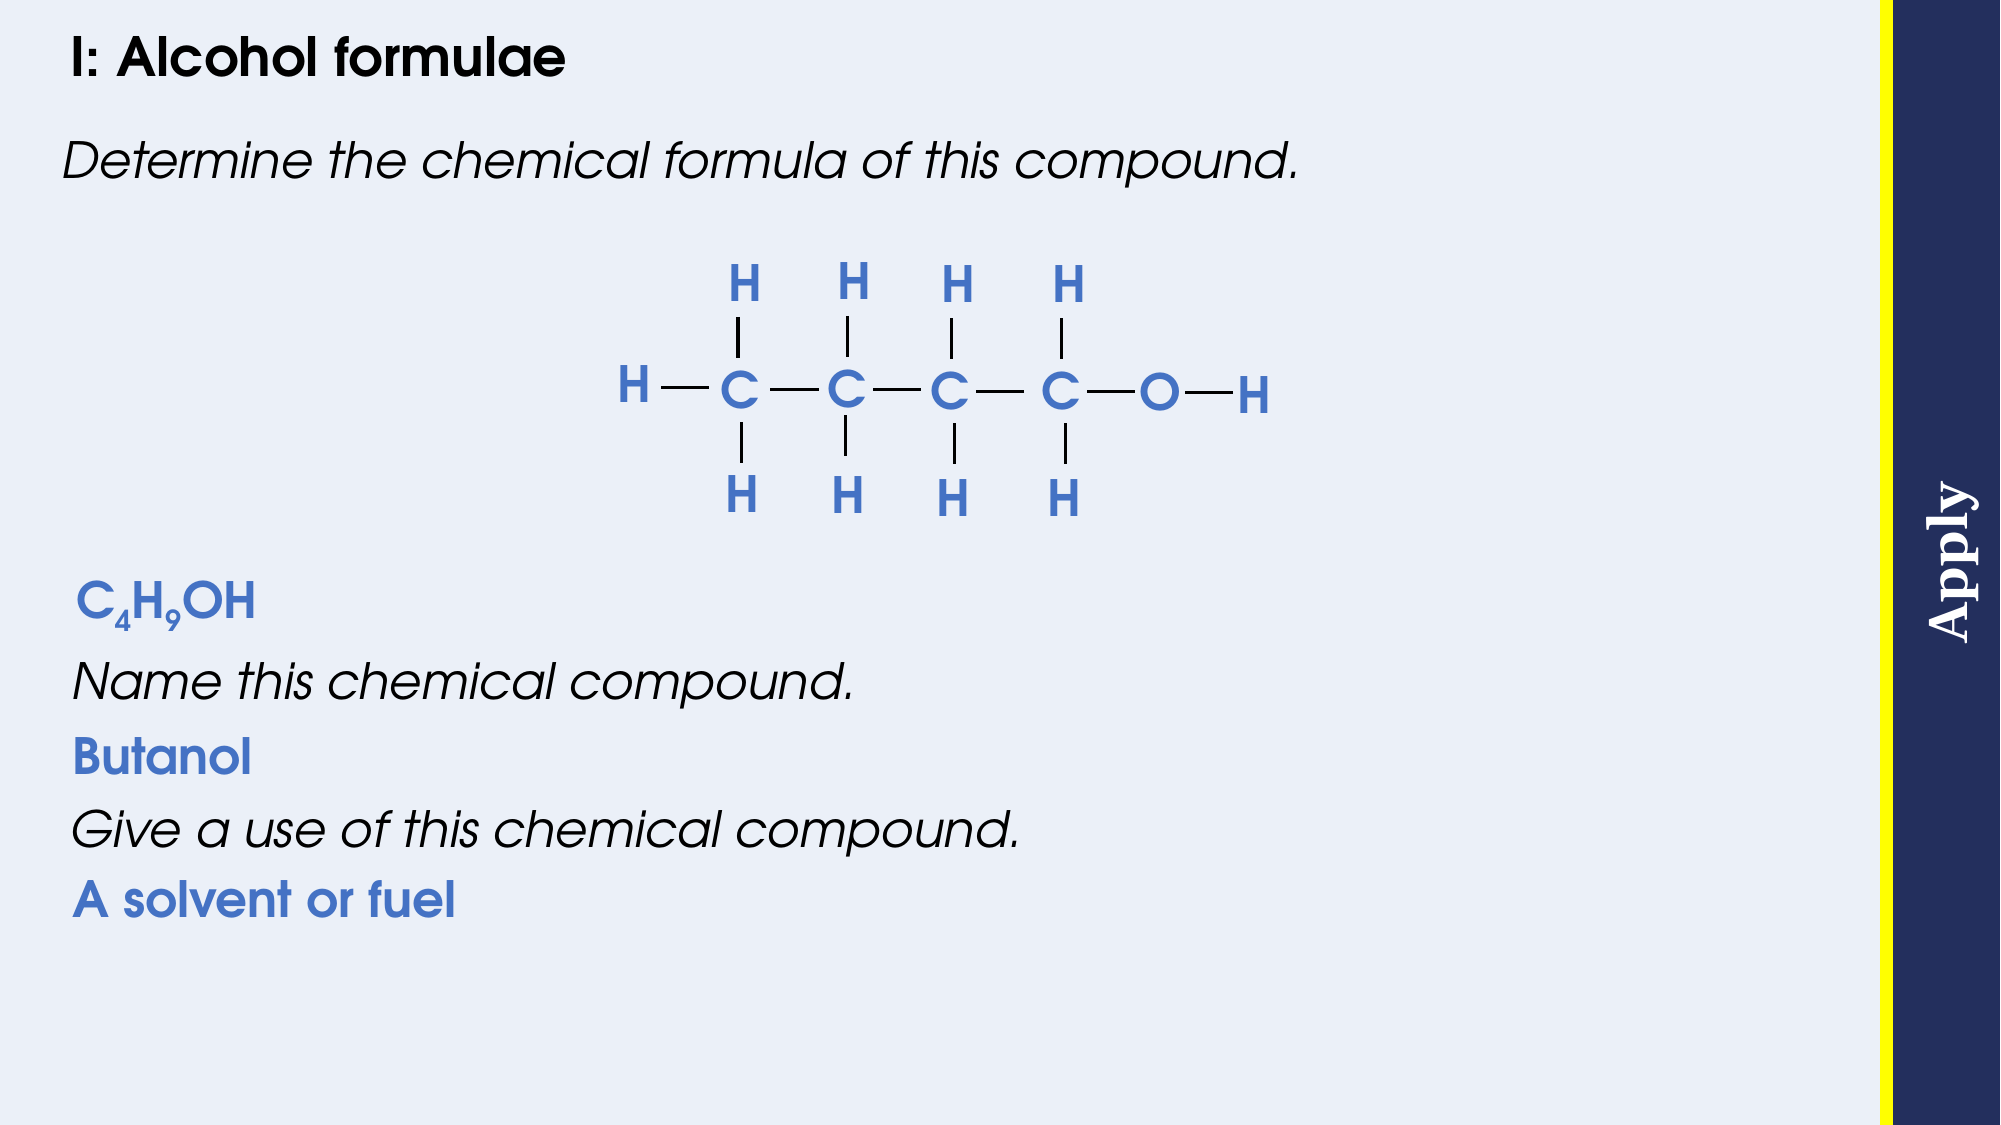

I: Alcohol formulae
Determine the chemical formula of this compound.
H
H
H
H
H
C
C
C
C
O
H
H
H
H
H
C4H9OH
Name this chemical compound.
Butanol
Give a use of this chemical compound.
A solvent or fuel